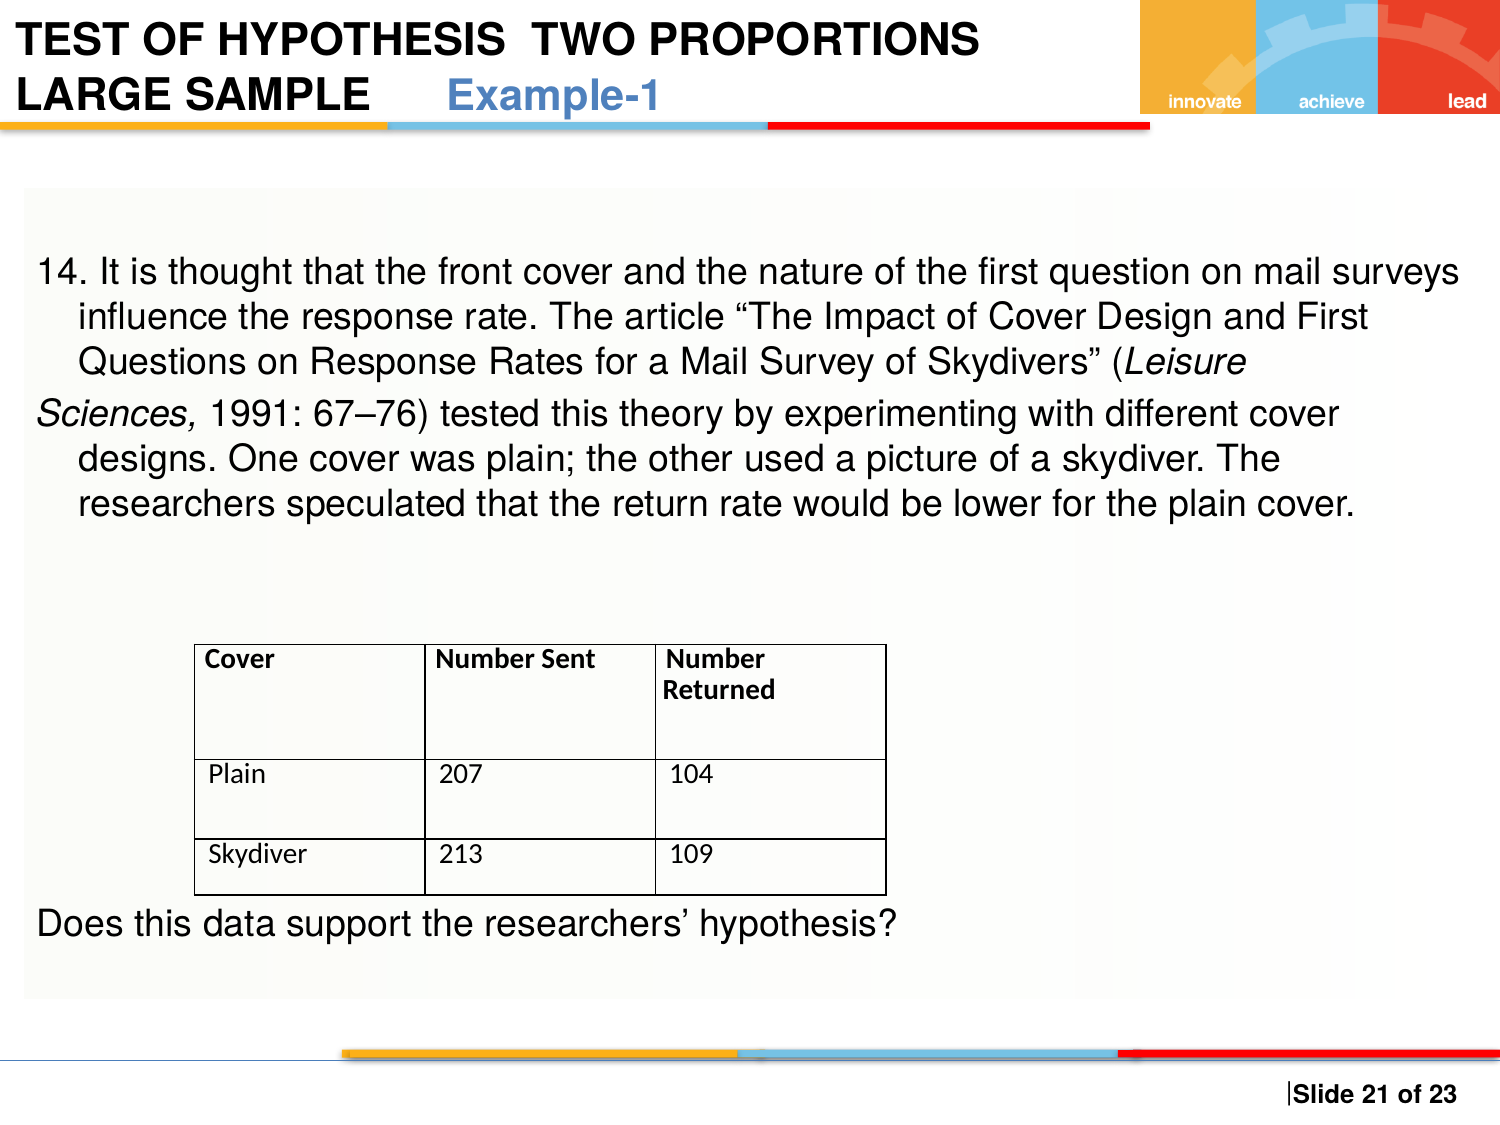

TEST OF HYPOTHESIS  TWO PROPORTIONS
LARGE SAMPLE      Example-1

14. It is thought that the front cover and the nature of the first question on mail surveys influence the response rate. The article “The Impact of Cover Design and First Questions on Response Rates for a Mail Survey of Skydivers” (Leisure
Sciences, 1991: 67–76) tested this theory by experimenting with different cover designs. One cover was plain; the other used a picture of a skydiver. The researchers speculated that the return rate would be lower for the plain cover.

Does this data support the researchers’ hypothesis?

| Cover | Number Sent | Number Returned |
| --- | --- | --- |
| Plain | 207 | 104 |
| Skydiver | 213 | 109 |